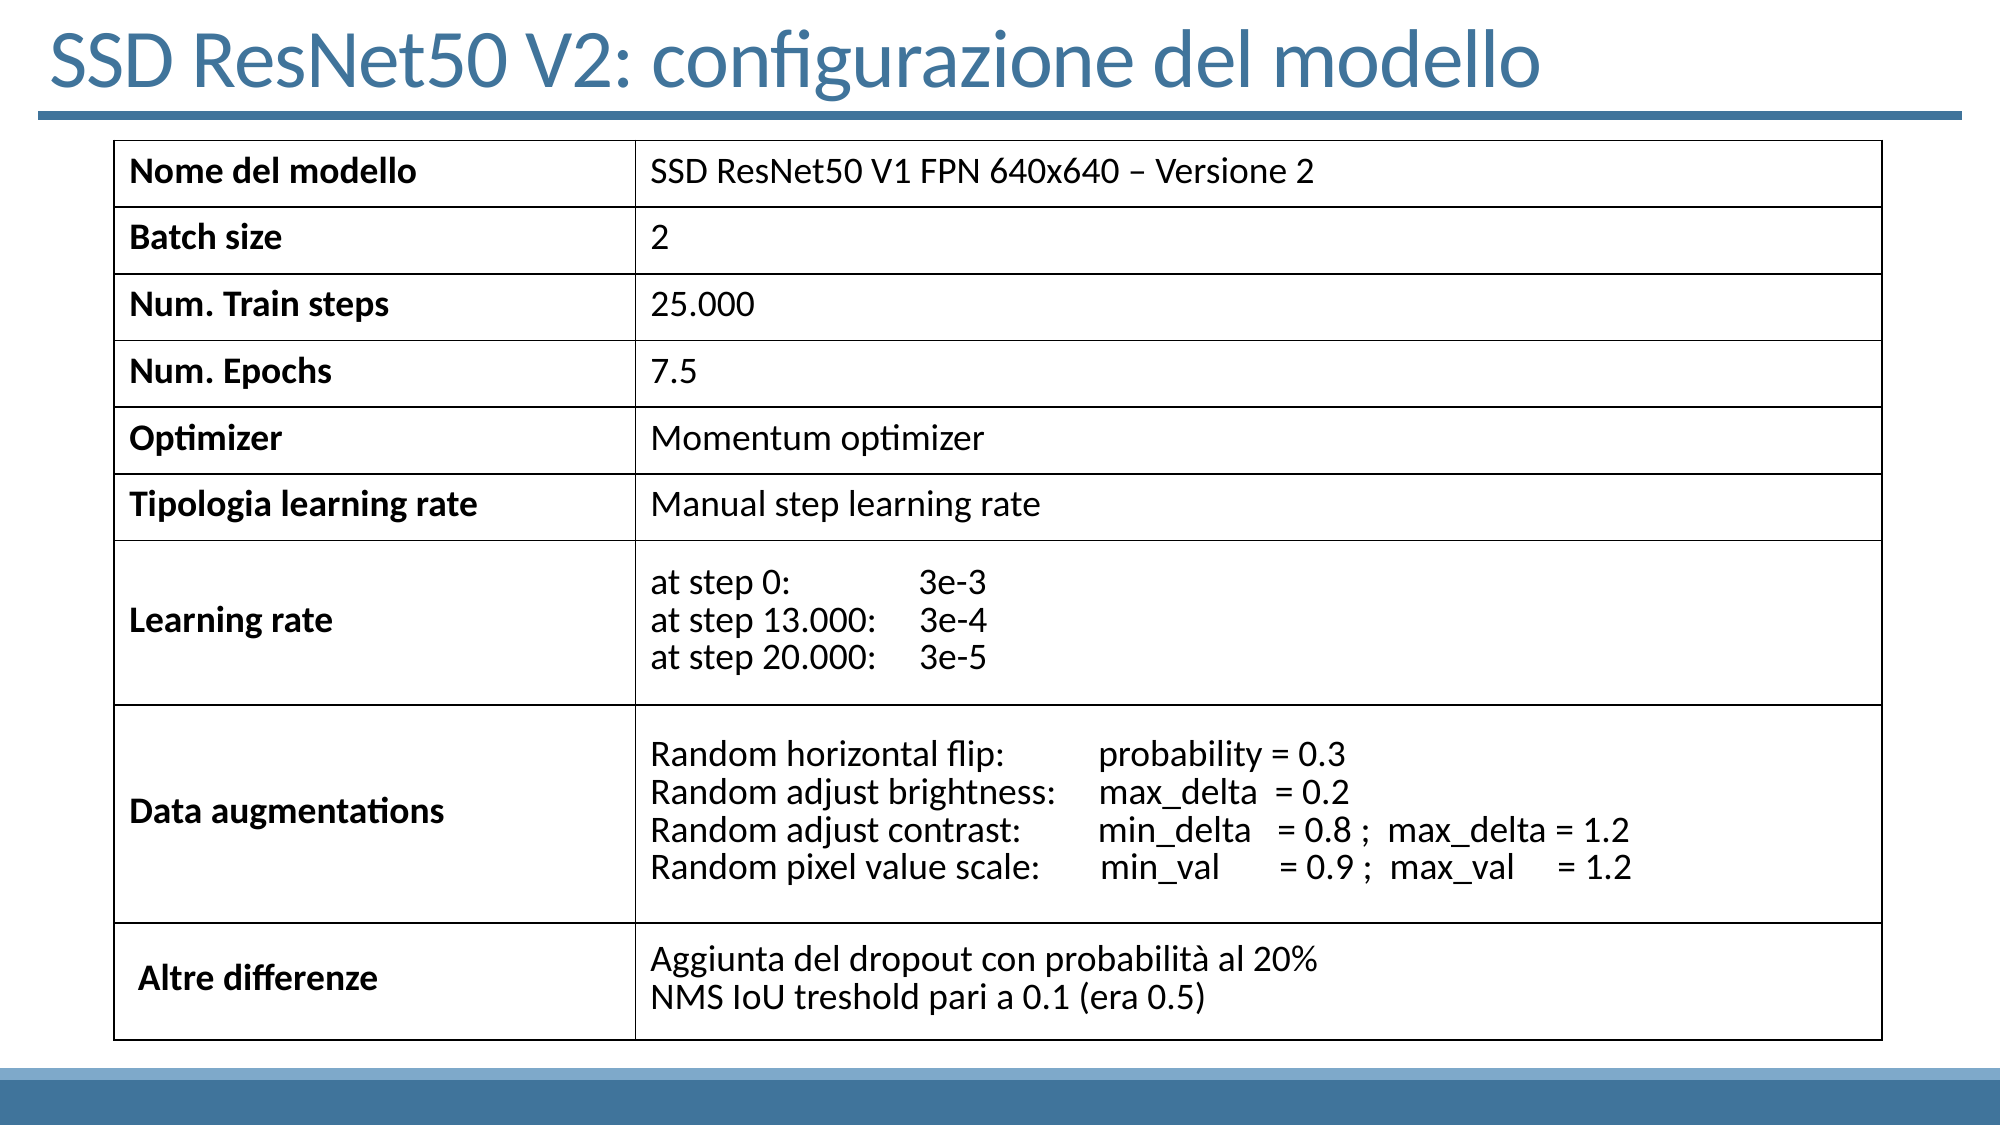

SSD ResNet50 V2: configurazione del modello
| Nome del modello | SSD ResNet50 V1 FPN 640x640 – Versione 2 |
| --- | --- |
| Batch size | 2 |
| Num. Train steps | 25.000 |
| Num. Epochs | 7.5 |
| Optimizer | Momentum optimizer |
| Tipologia learning rate | Manual step learning rate |
| Learning rate | at step 0: 3e-3 at step 13.000: 3e-4 at step 20.000: 3e-5 |
| Data augmentations | Random horizontal flip: probability = 0.3 Random adjust brightness: max\_delta = 0.2 Random adjust contrast: min\_delta = 0.8 ; max\_delta = 1.2 Random pixel value scale: min\_val = 0.9 ; max\_val = 1.2 |
| Altre differenze | Aggiunta del dropout con probabilità al 20% NMS IoU treshold pari a 0.1 (era 0.5) |